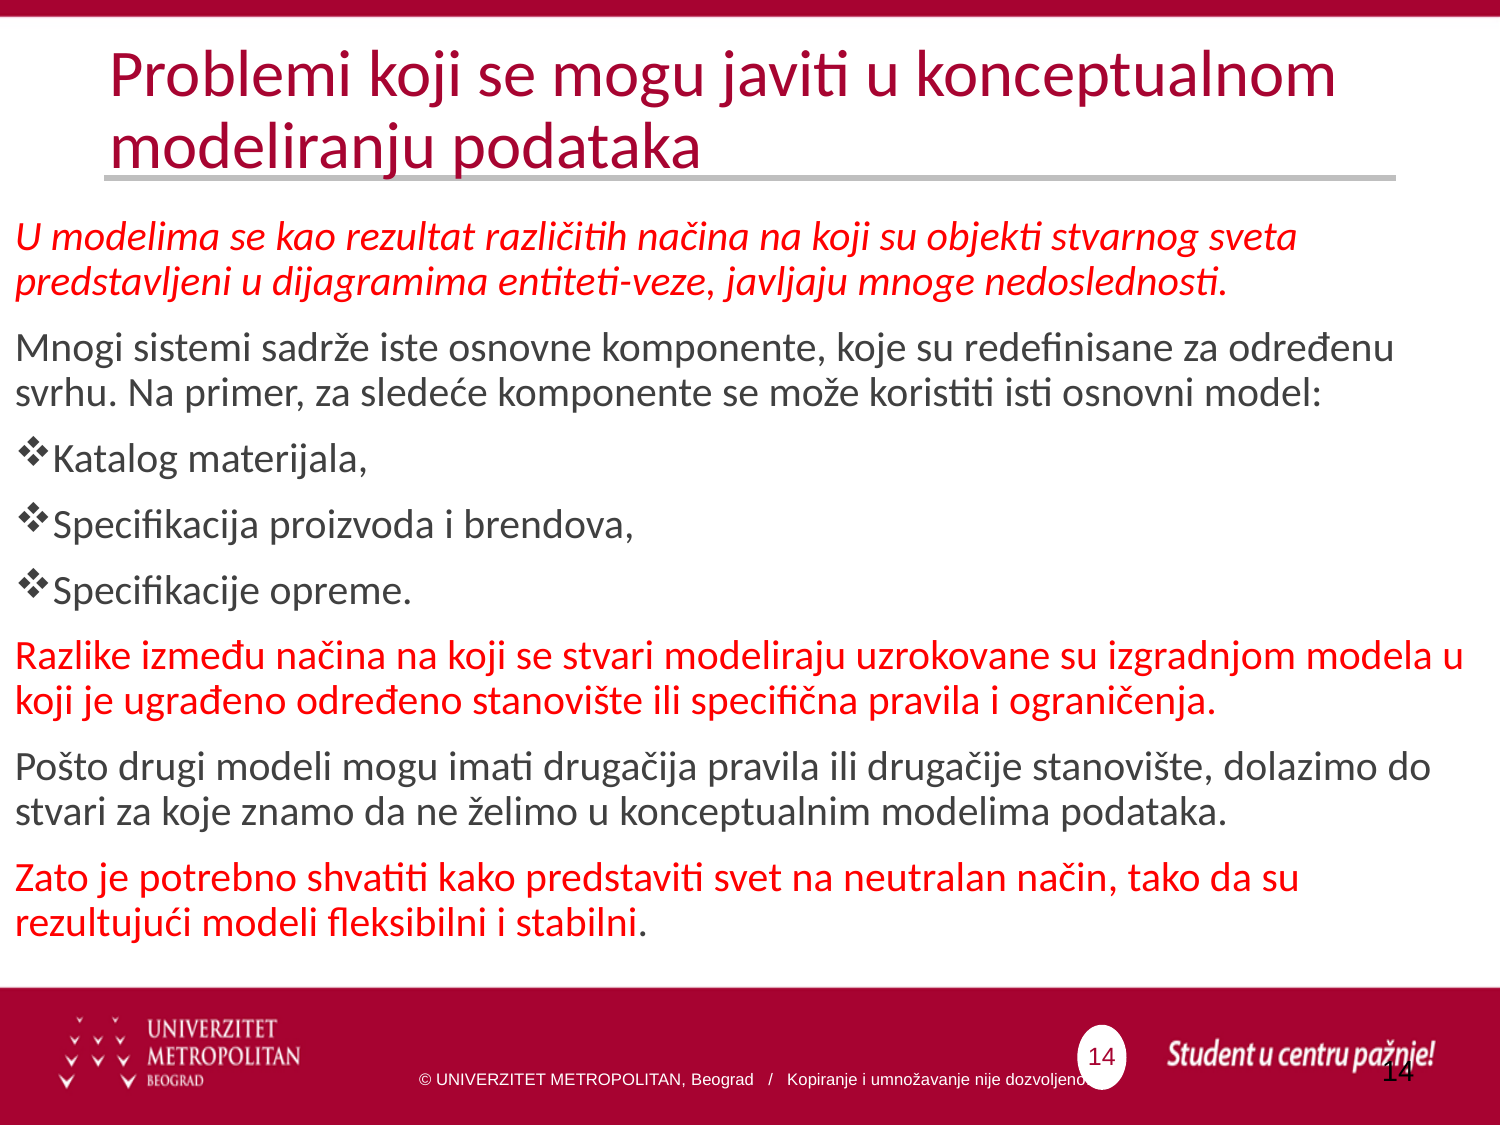

# Problemi koji se mogu javiti u konceptualnom modeliranju podataka
U modelima se kao rezultat različitih načina na koji su objekti stvarnog sveta predstavljeni u dijagramima entiteti-veze, javljaju mnoge nedoslednosti.
Mnogi sistemi sadrže iste osnovne komponente, koje su redefinisane za određenu svrhu. Na primer, za sledeće komponente se može koristiti isti osnovni model:
Katalog materijala,
Specifikacija proizvoda i brendova,
Specifikacije opreme.
Razlike između načina na koji se stvari modeliraju uzrokovane su izgradnjom modela u koji je ugrađeno određeno stanovište ili specifična pravila i ograničenja.
Pošto drugi modeli mogu imati drugačija pravila ili drugačije stanovište, dolazimo do stvari za koje znamo da ne želimo u konceptualnim modelima podataka.
Zato je potrebno shvatiti kako predstaviti svet na neutralan način, tako da su rezultujući modeli fleksibilni i stabilni.
14